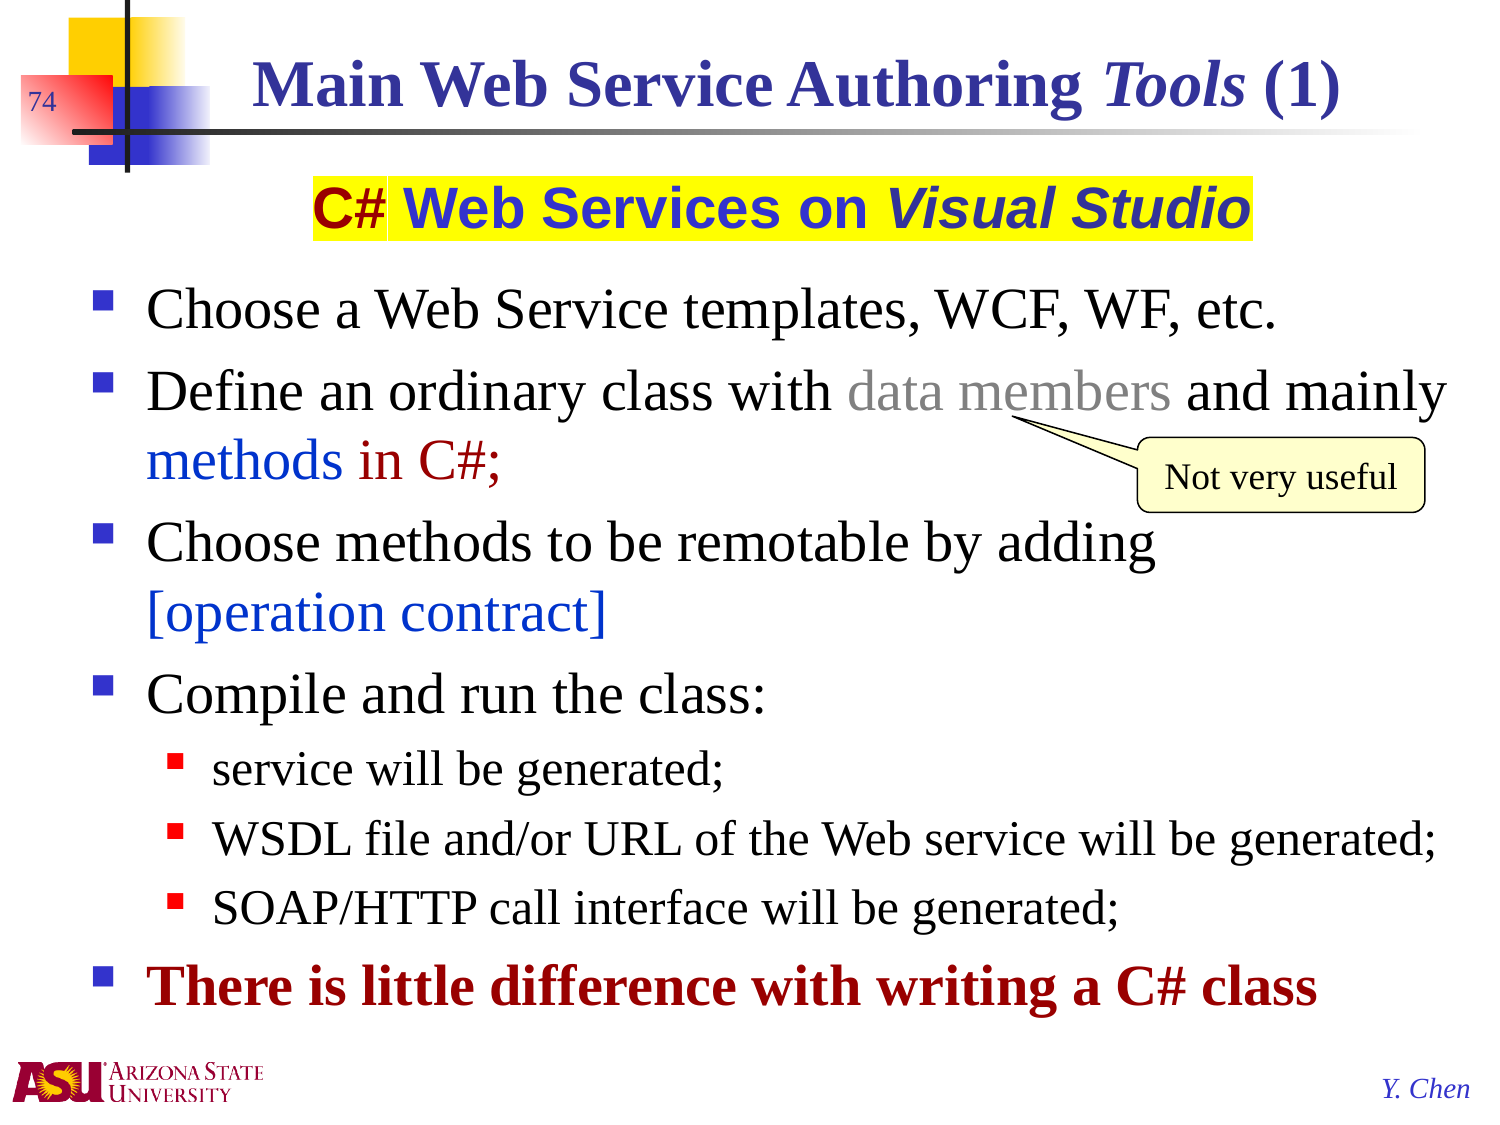

# Main Web Service Authoring Tools (1)
74
C# Web Services on Visual Studio
Choose a Web Service templates, WCF, WF, etc.
Define an ordinary class with data members and mainly methods in C#;
Choose methods to be remotable by adding
[operation contract]
Compile and run the class:
service will be generated;
WSDL file and/or URL of the Web service will be generated;
SOAP/HTTP call interface will be generated;
There is little difference with writing a C# class
Not very useful